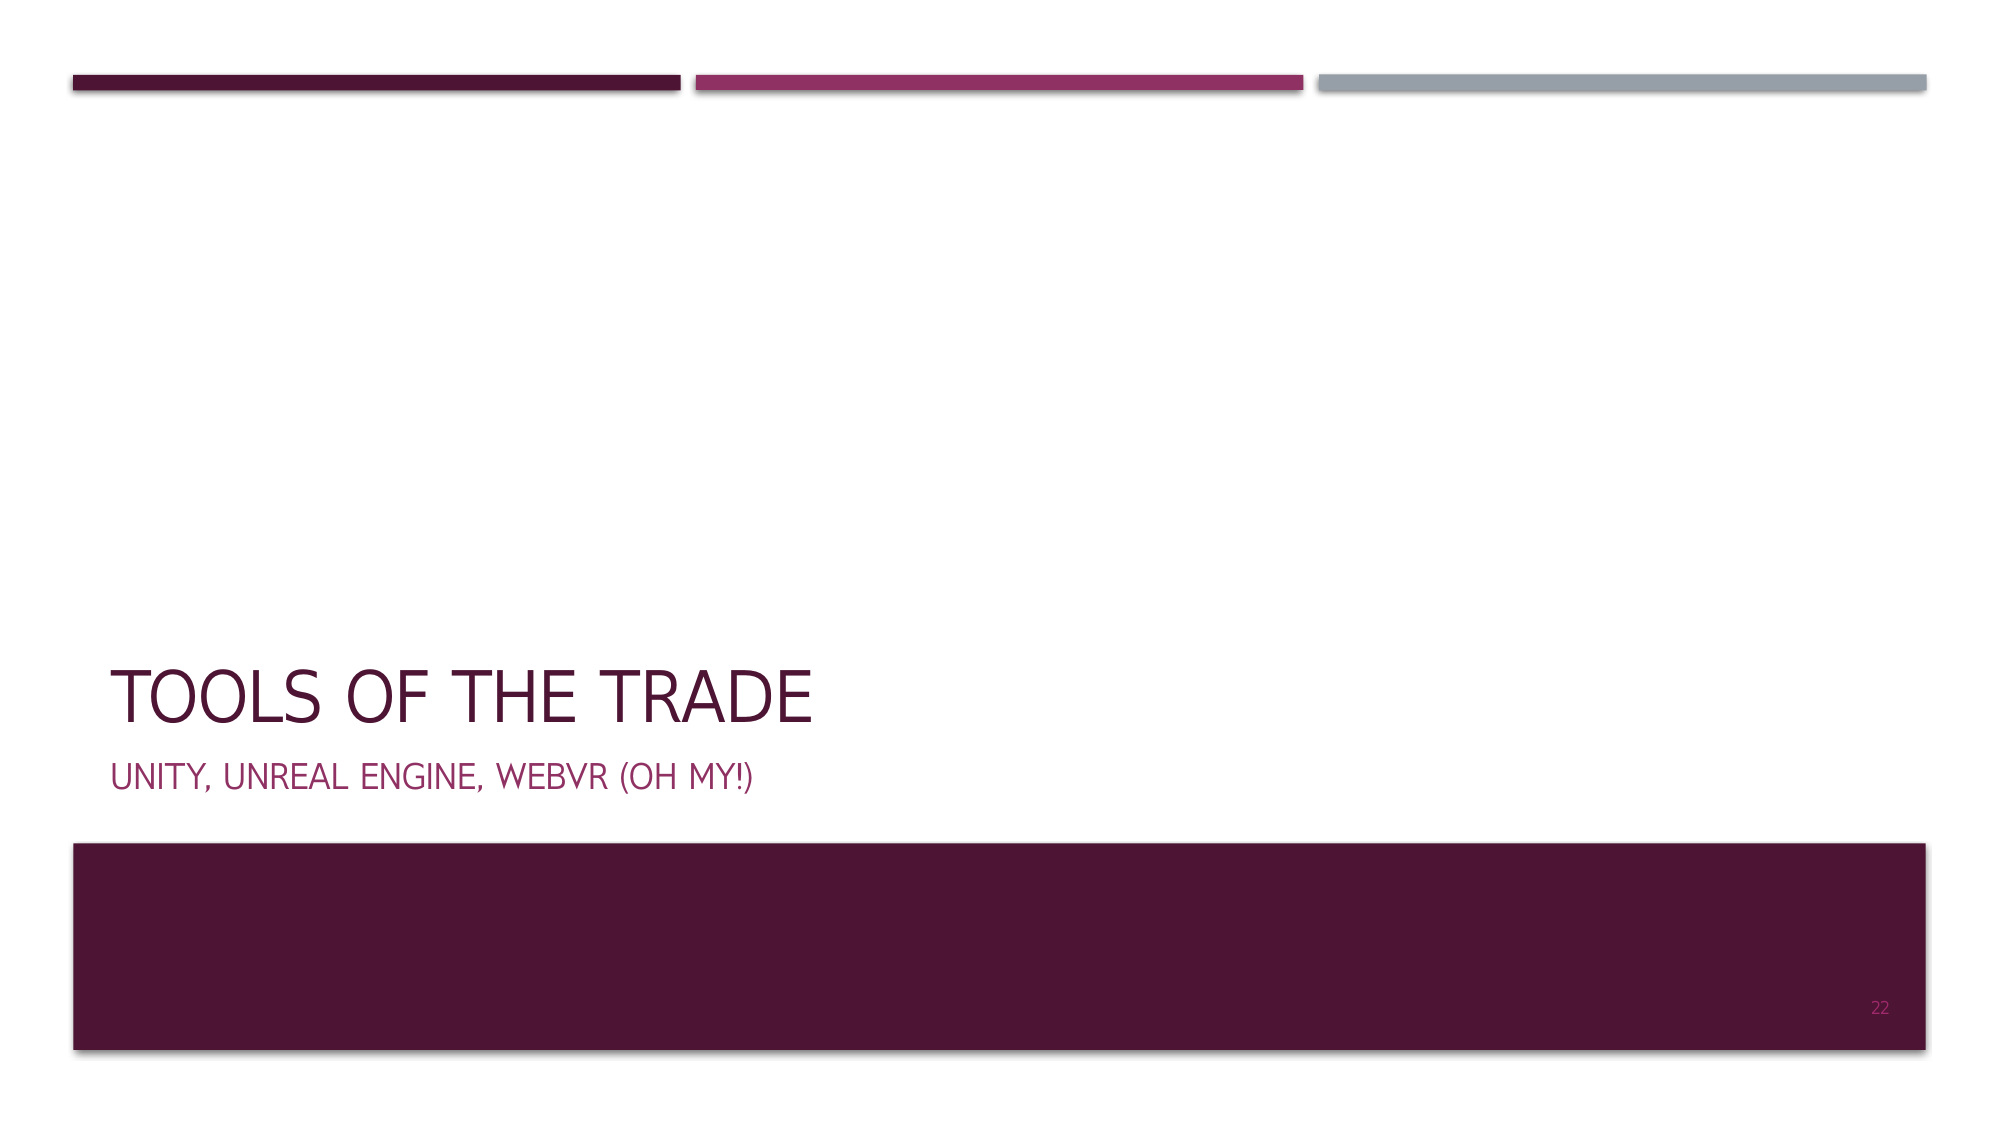

# Tools of the trade
Unity, Unreal Engine, WebVR (Oh My!)
22